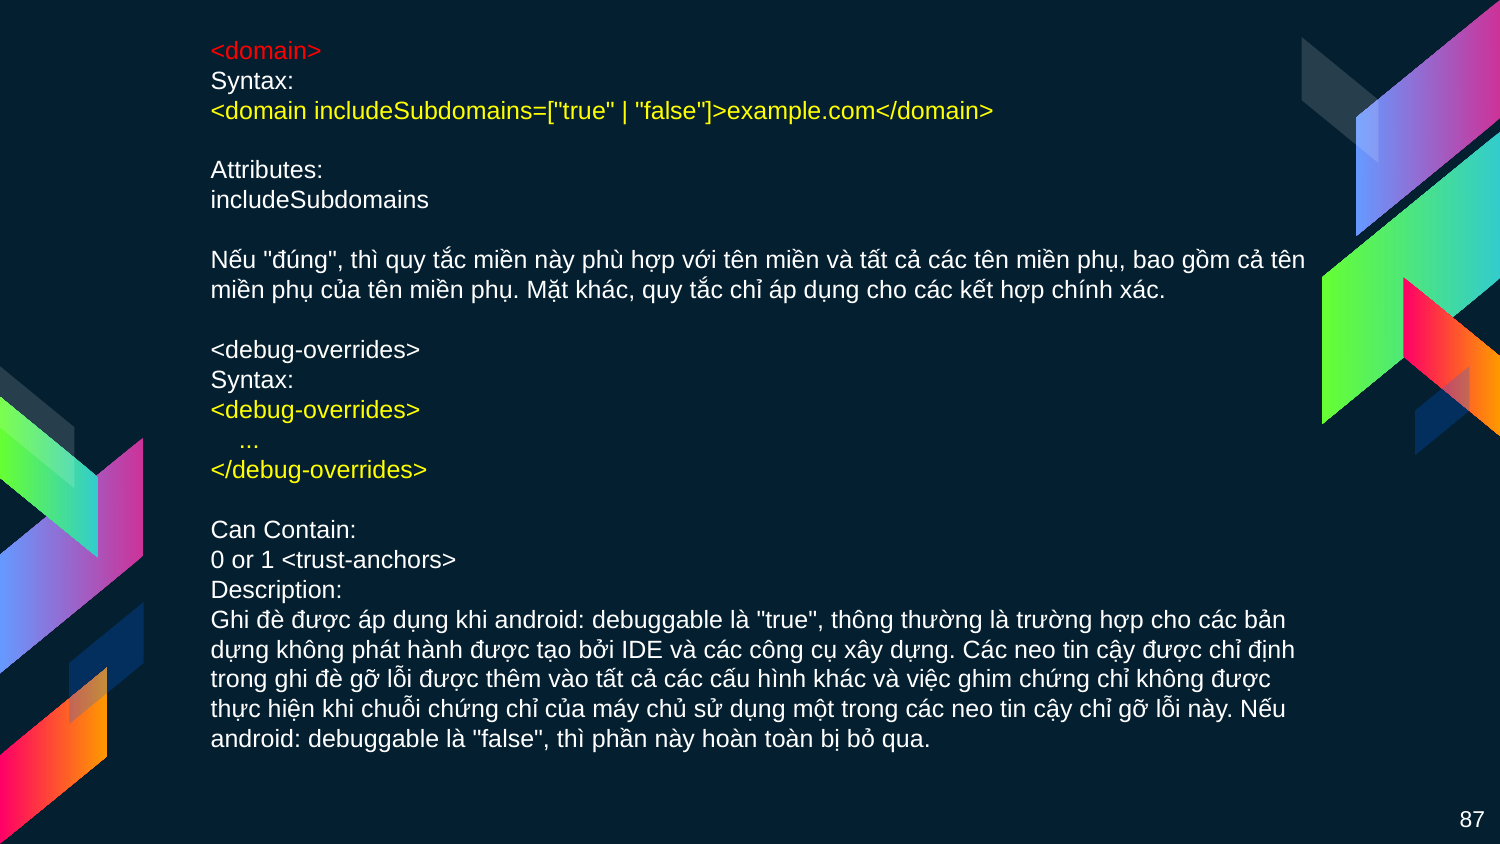

<domain>
Syntax:
<domain includeSubdomains=["true" | "false"]>example.com</domain>

Attributes:
includeSubdomains

Nếu "đúng", thì quy tắc miền này phù hợp với tên miền và tất cả các tên miền phụ, bao gồm cả tên miền phụ của tên miền phụ. Mặt khác, quy tắc chỉ áp dụng cho các kết hợp chính xác.

<debug-overrides>
Syntax:
<debug-overrides>
    ...
</debug-overrides>

Can Contain:
0 or 1 <trust-anchors>
Description:
Ghi đè được áp dụng khi android: debuggable là "true", thông thường là trường hợp cho các bản dựng không phát hành được tạo bởi IDE và các công cụ xây dựng. Các neo tin cậy được chỉ định trong ghi đè gỡ lỗi được thêm vào tất cả các cấu hình khác và việc ghim chứng chỉ không được thực hiện khi chuỗi chứng chỉ của máy chủ sử dụng một trong các neo tin cậy chỉ gỡ lỗi này. Nếu android: debuggable là "false", thì phần này hoàn toàn bị bỏ qua.
87